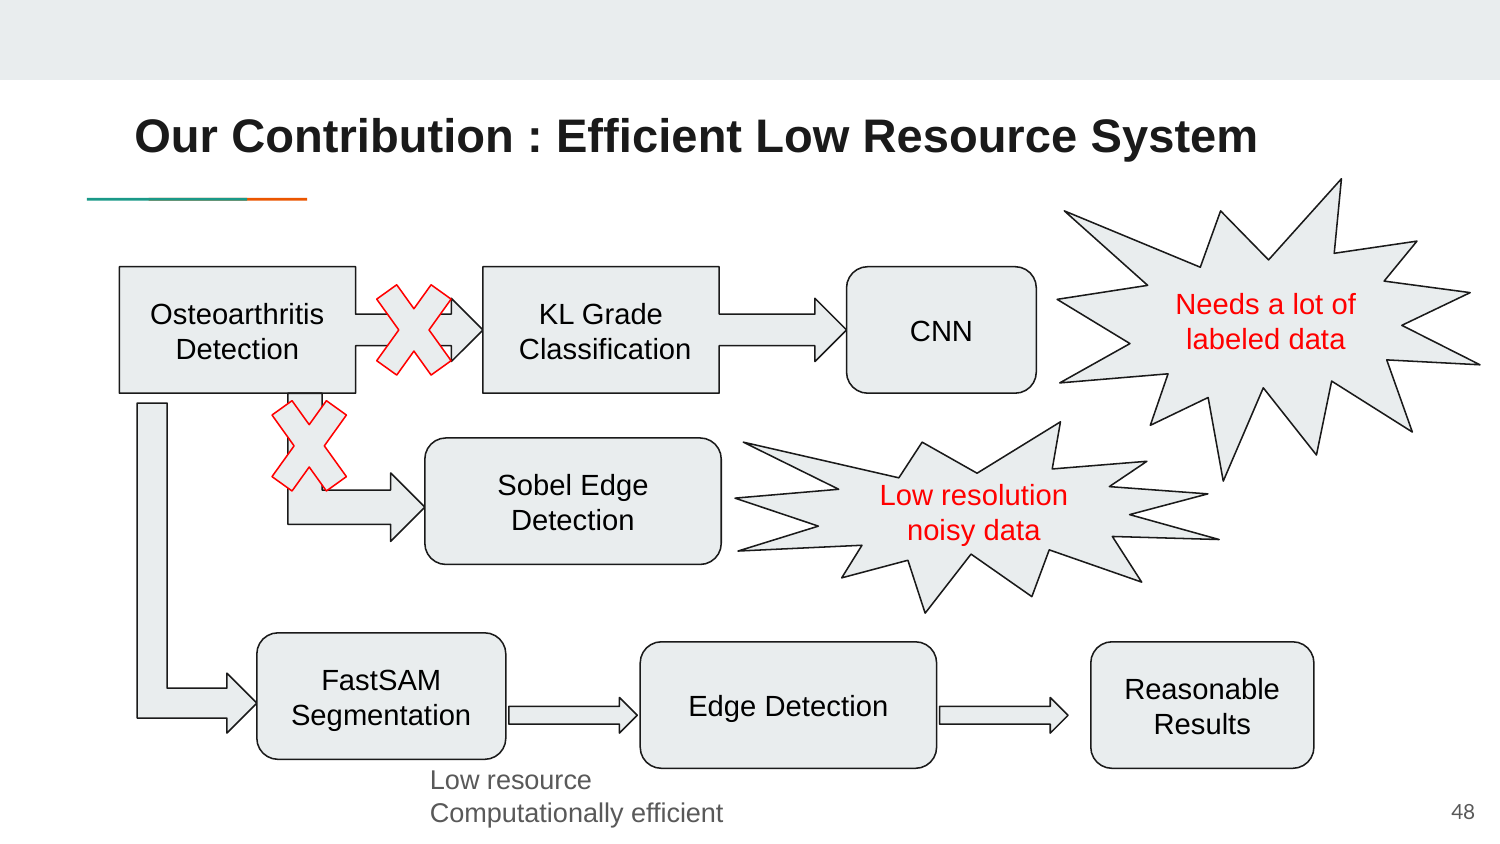

# Our Contribution : Efficient Low Resource System
Needs a lot of labeled data

Osteoarthritis Detection
KL Grade
 Classification
CNN

Low resolution noisy data
Sobel Edge Detection

FastSAM
Segmentation
Edge Detection
Reasonable
Results

Low resource
Computationally efficient
48